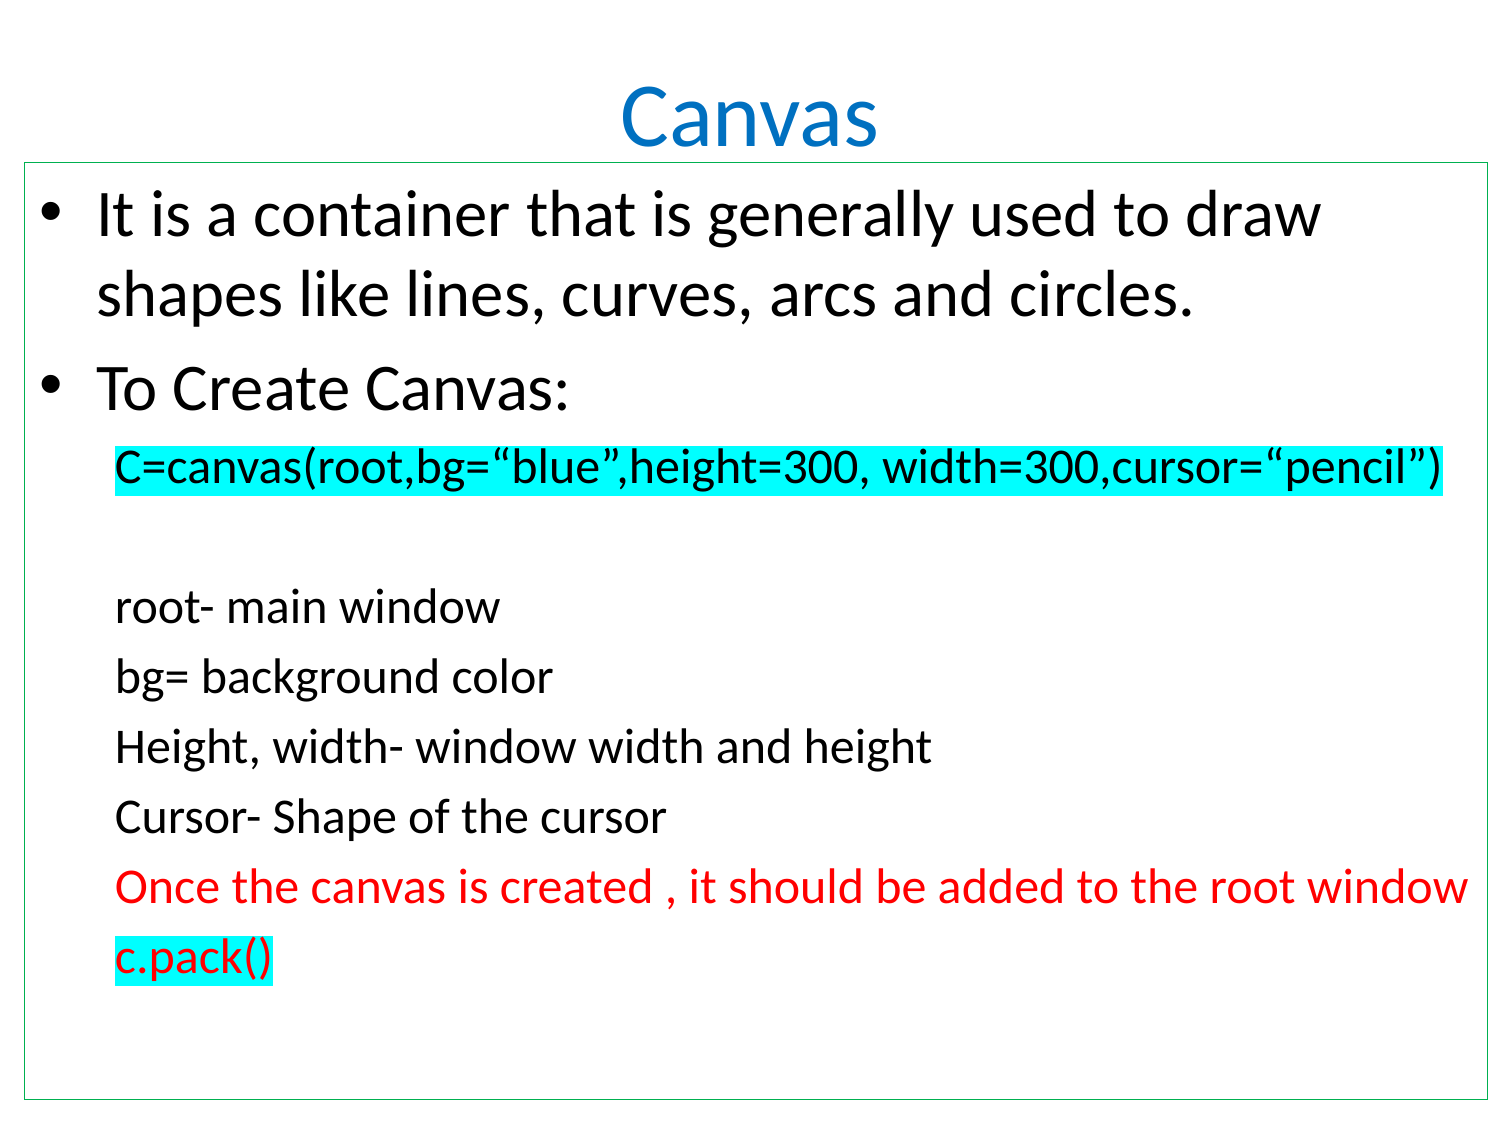

# Canvas
It is a container that is generally used to draw shapes like lines, curves, arcs and circles.
To Create Canvas:
C=canvas(root,bg=“blue”,height=300, width=300,cursor=“pencil”)

root- main window
bg= background color
Height, width- window width and height
Cursor- Shape of the cursor
Once the canvas is created , it should be added to the root window
c.pack()